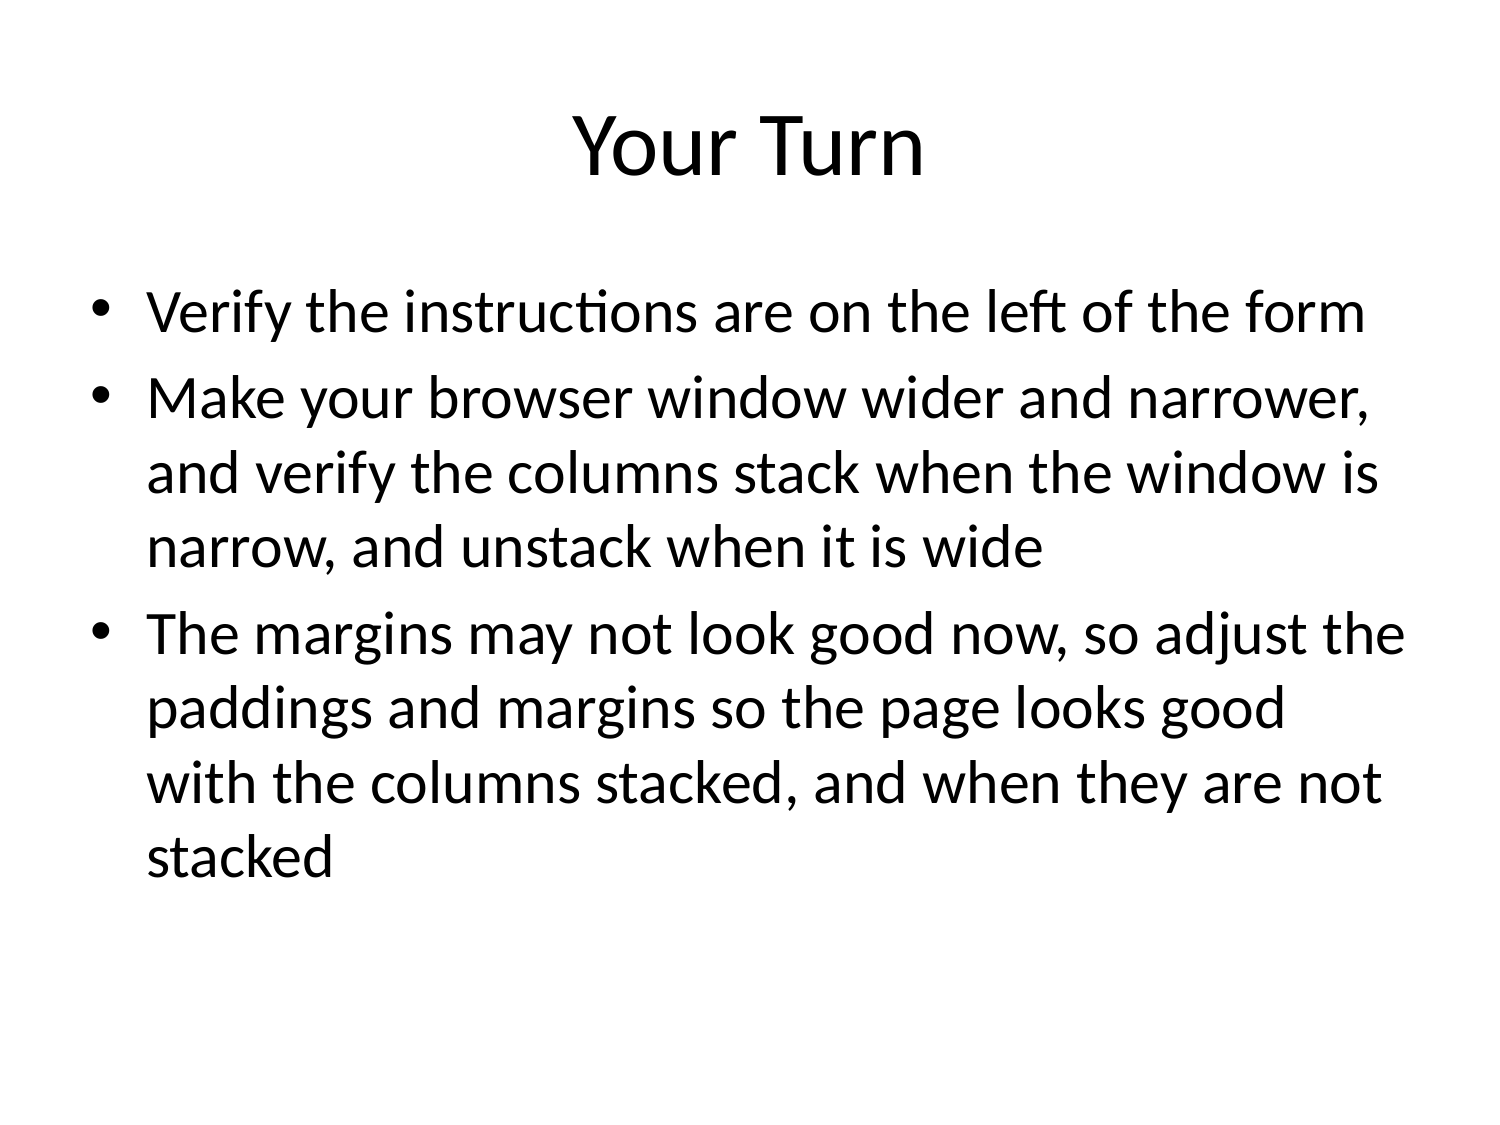

# Your Turn
Verify the instructions are on the left of the form
Make your browser window wider and narrower, and verify the columns stack when the window is narrow, and unstack when it is wide
The margins may not look good now, so adjust the paddings and margins so the page looks good with the columns stacked, and when they are not stacked